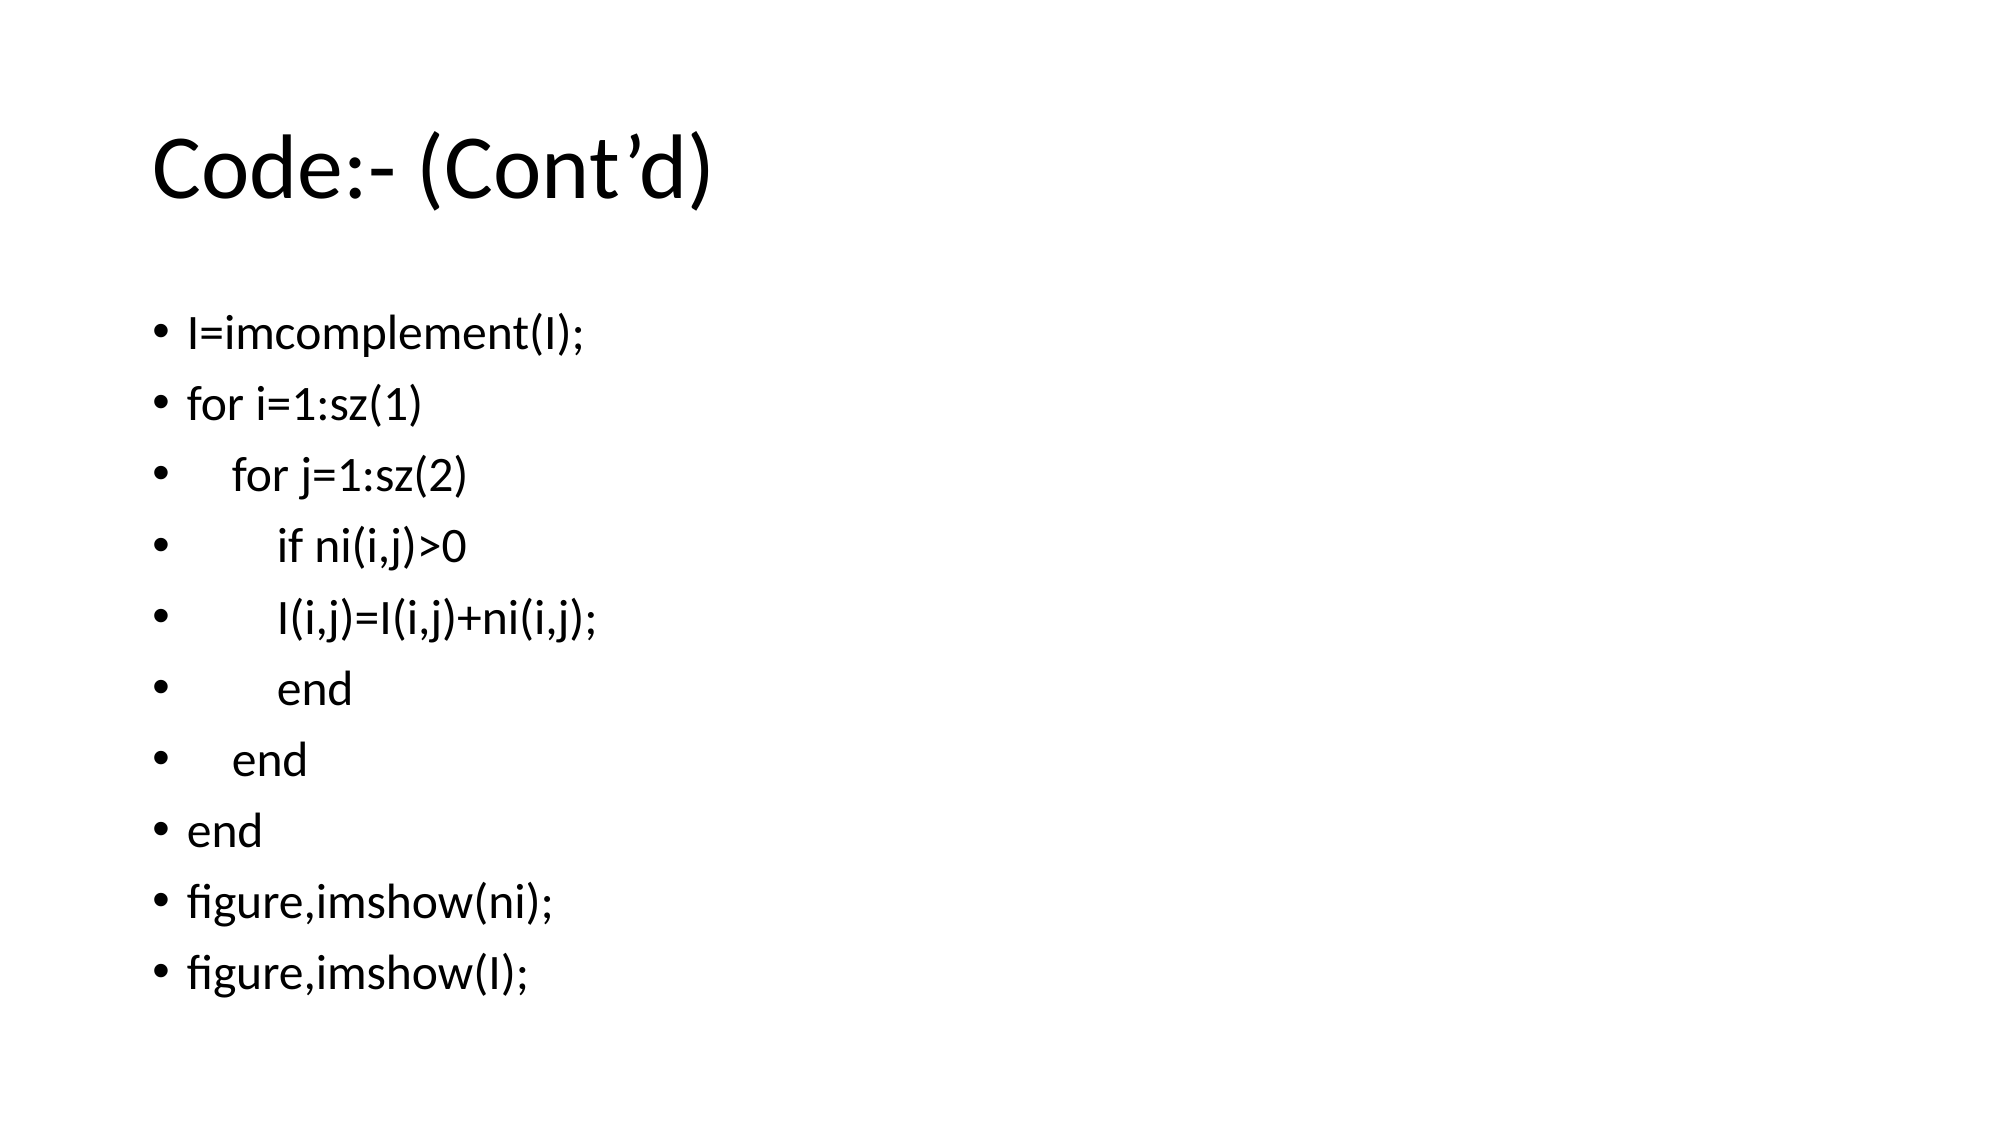

# Code:- (Cont’d)
I=imcomplement(I);
for i=1:sz(1)
    for j=1:sz(2)
        if ni(i,j)>0
        I(i,j)=I(i,j)+ni(i,j);
        end
    end
end
figure,imshow(ni);
figure,imshow(I);